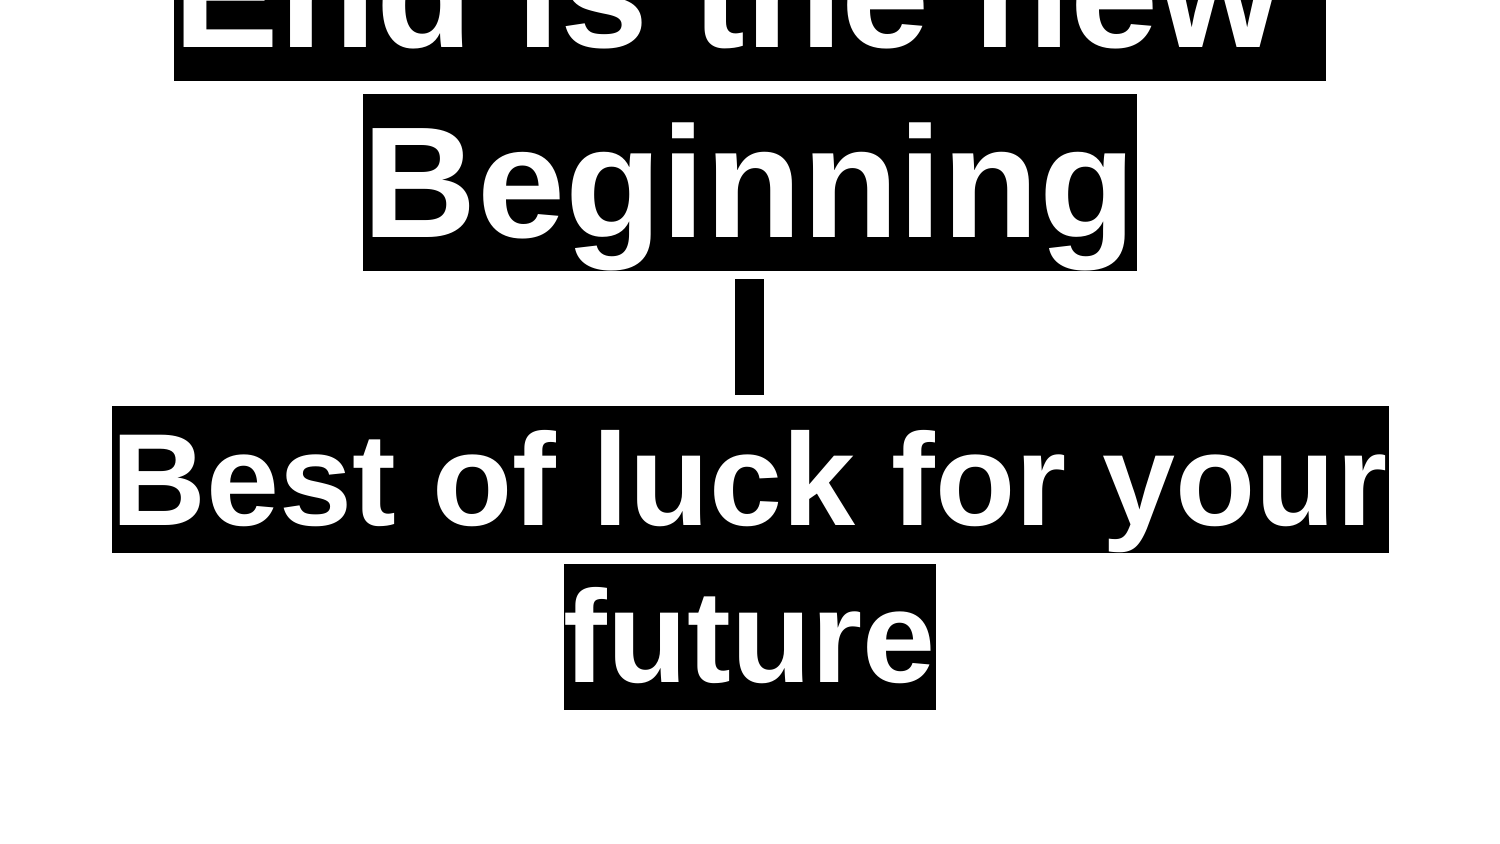

# End is the new  Beginning

Best of luck for your future